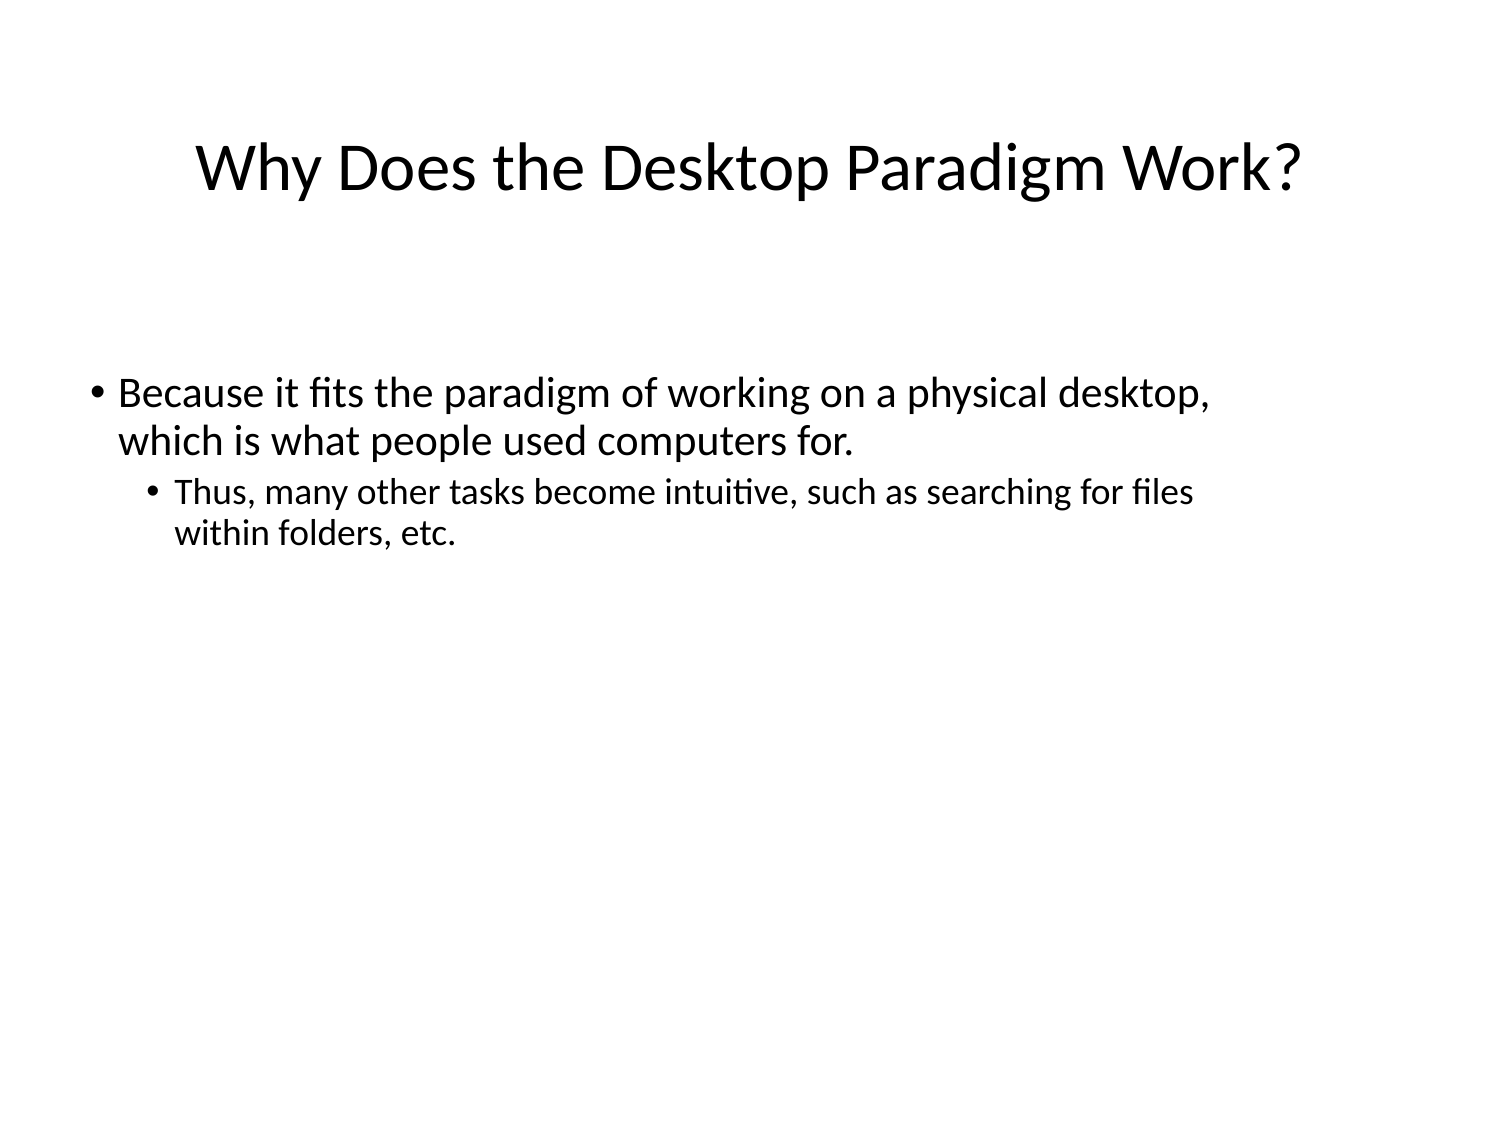

# Why Does the Desktop Paradigm Work?
Because it fits the paradigm of working on a physical desktop, which is what people used computers for.
Thus, many other tasks become intuitive, such as searching for files within folders, etc.